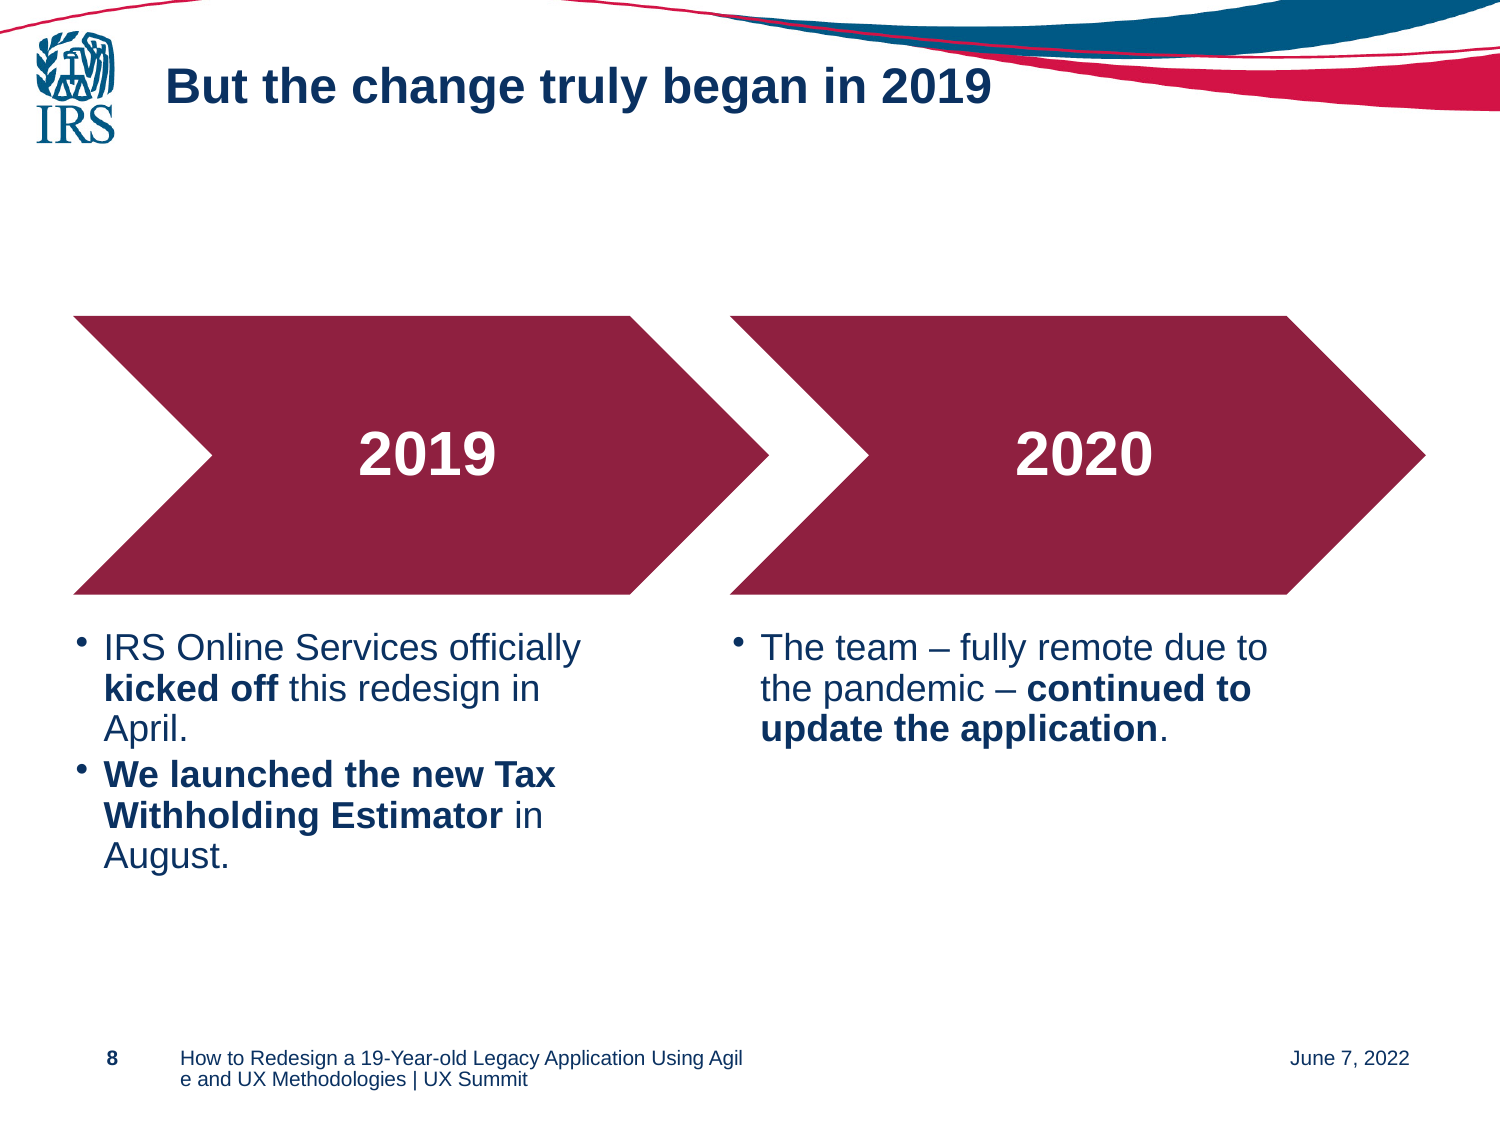

# But the change truly began in 2019
2019
IRS Online Services officially kicked off this redesign in April.
We launched the new Tax Withholding Estimator in August.
2020
The team – fully remote due to the pandemic – continued to update the application.
8
How to Redesign a 19-Year-old Legacy Application Using Agile and UX Methodologies | UX Summit
June 7, 2022